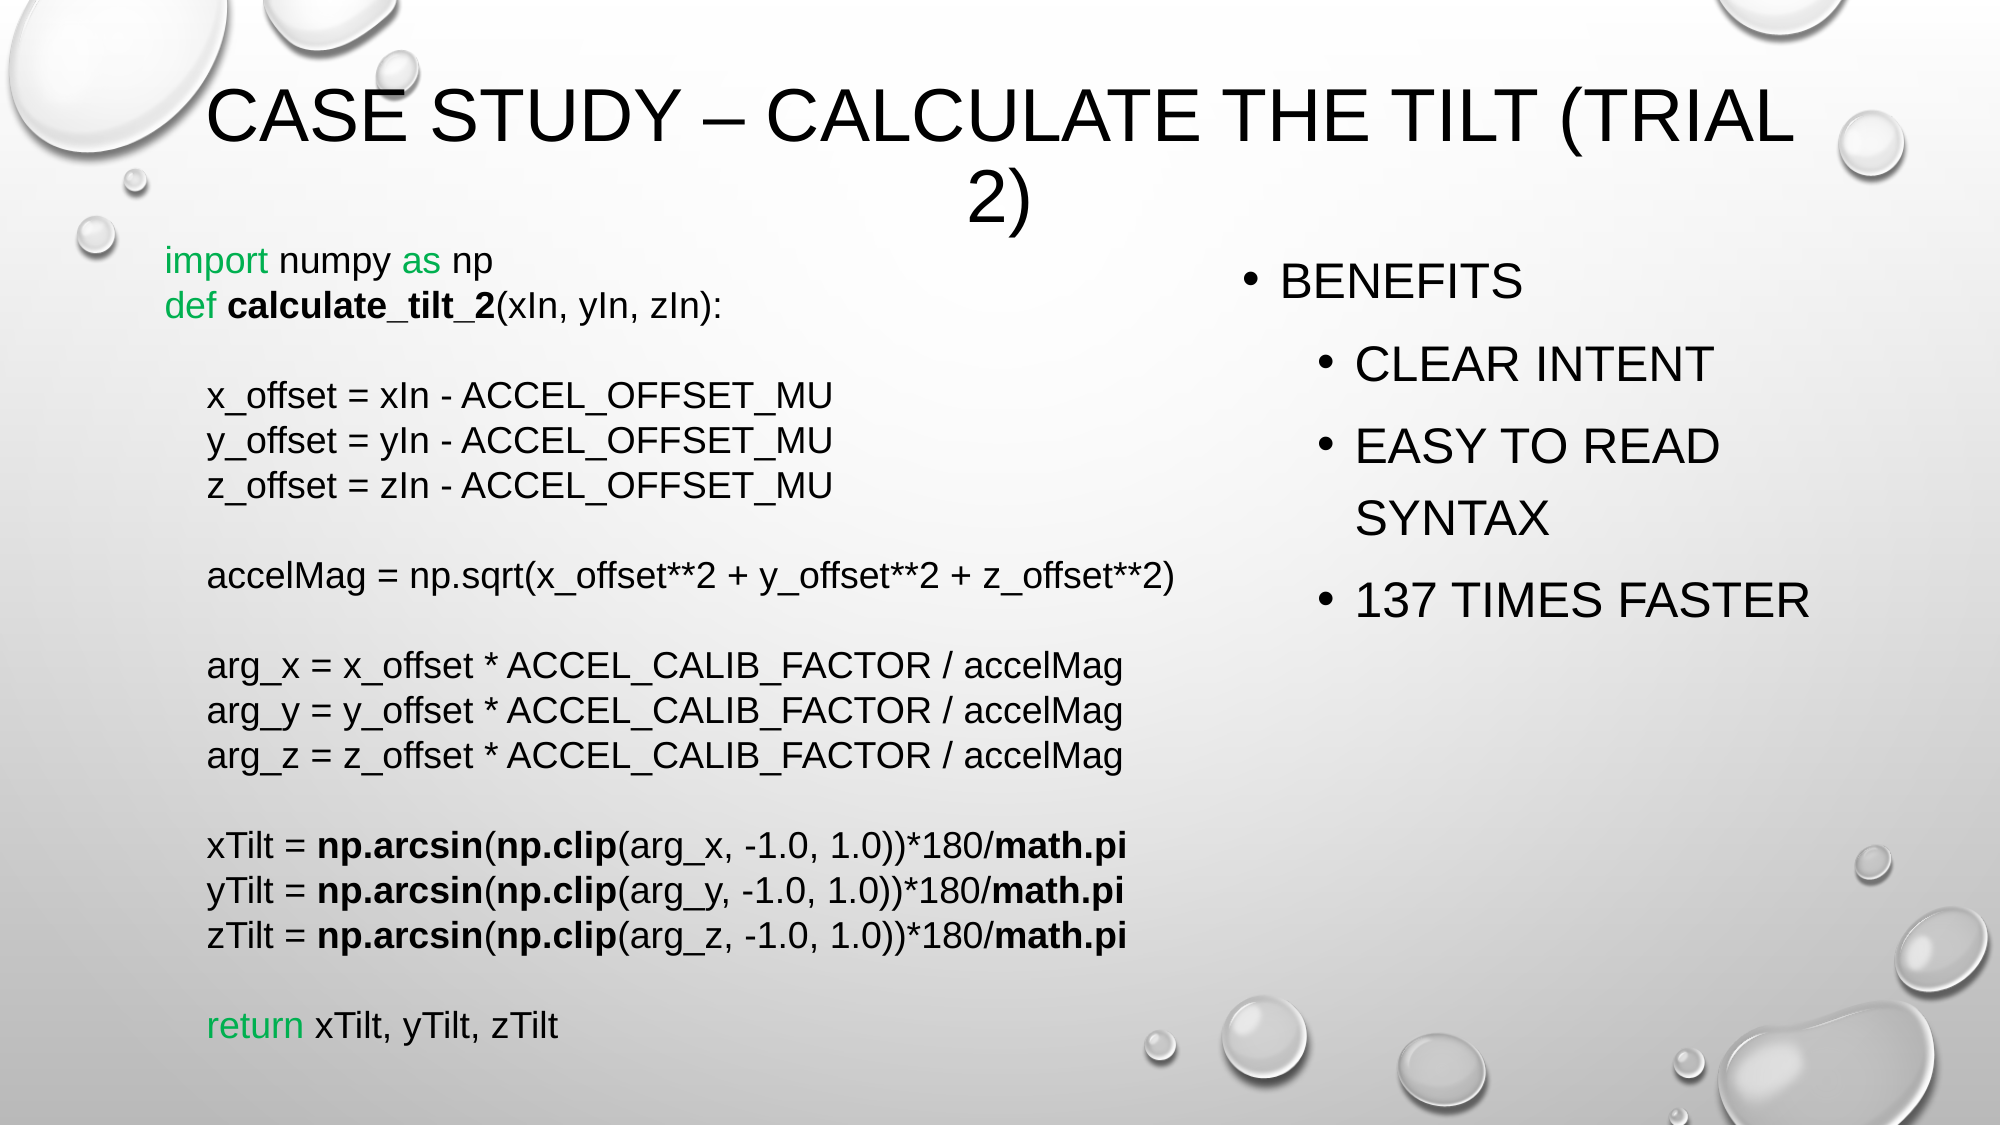

# CASE Study – Calculate the TILT (trial 2)
import numpy as np
def calculate_tilt_2(xIn, yIn, zIn):

    x_offset = xIn - ACCEL_OFFSET_MU
    y_offset = yIn - ACCEL_OFFSET_MU
    z_offset = zIn - ACCEL_OFFSET_MU

    accelMag = np.sqrt(x_offset**2 + y_offset**2 + z_offset**2)

    arg_x = x_offset * ACCEL_CALIB_FACTOR / accelMag
    arg_y = y_offset * ACCEL_CALIB_FACTOR / accelMag
    arg_z = z_offset * ACCEL_CALIB_FACTOR / accelMag

    xTilt = np.arcsin(np.clip(arg_x, -1.0, 1.0))*180/math.pi
    yTilt = np.arcsin(np.clip(arg_y, -1.0, 1.0))*180/math.pi
    zTilt = np.arcsin(np.clip(arg_z, -1.0, 1.0))*180/math.pi
    return xTilt, yTilt, zTilt
Benefits
Clear INTENT
EASY TO READ SYNTAX
137 times Faster